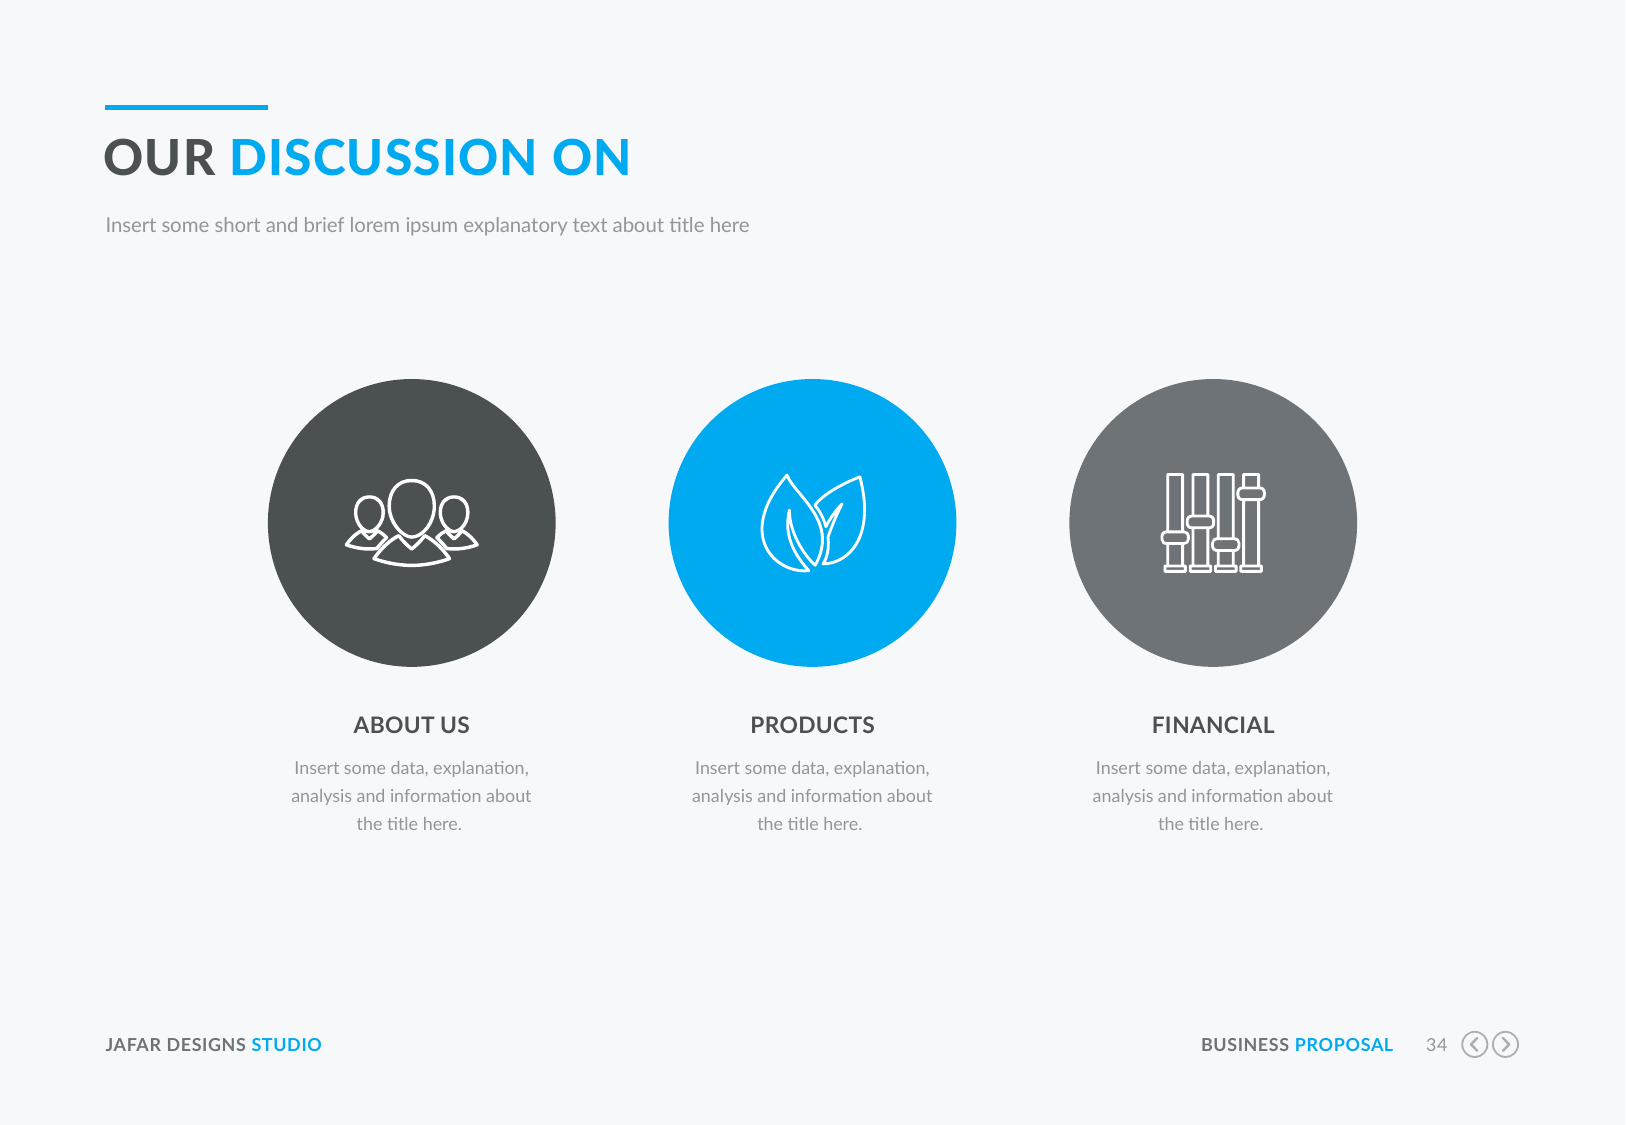

Our Discussion On
Insert some short and brief lorem ipsum explanatory text about title here

About US
Insert some data, explanation, analysis and information about the title here.
Products
Insert some data, explanation, analysis and information about the title here.
Financial
Insert some data, explanation, analysis and information about the title here.